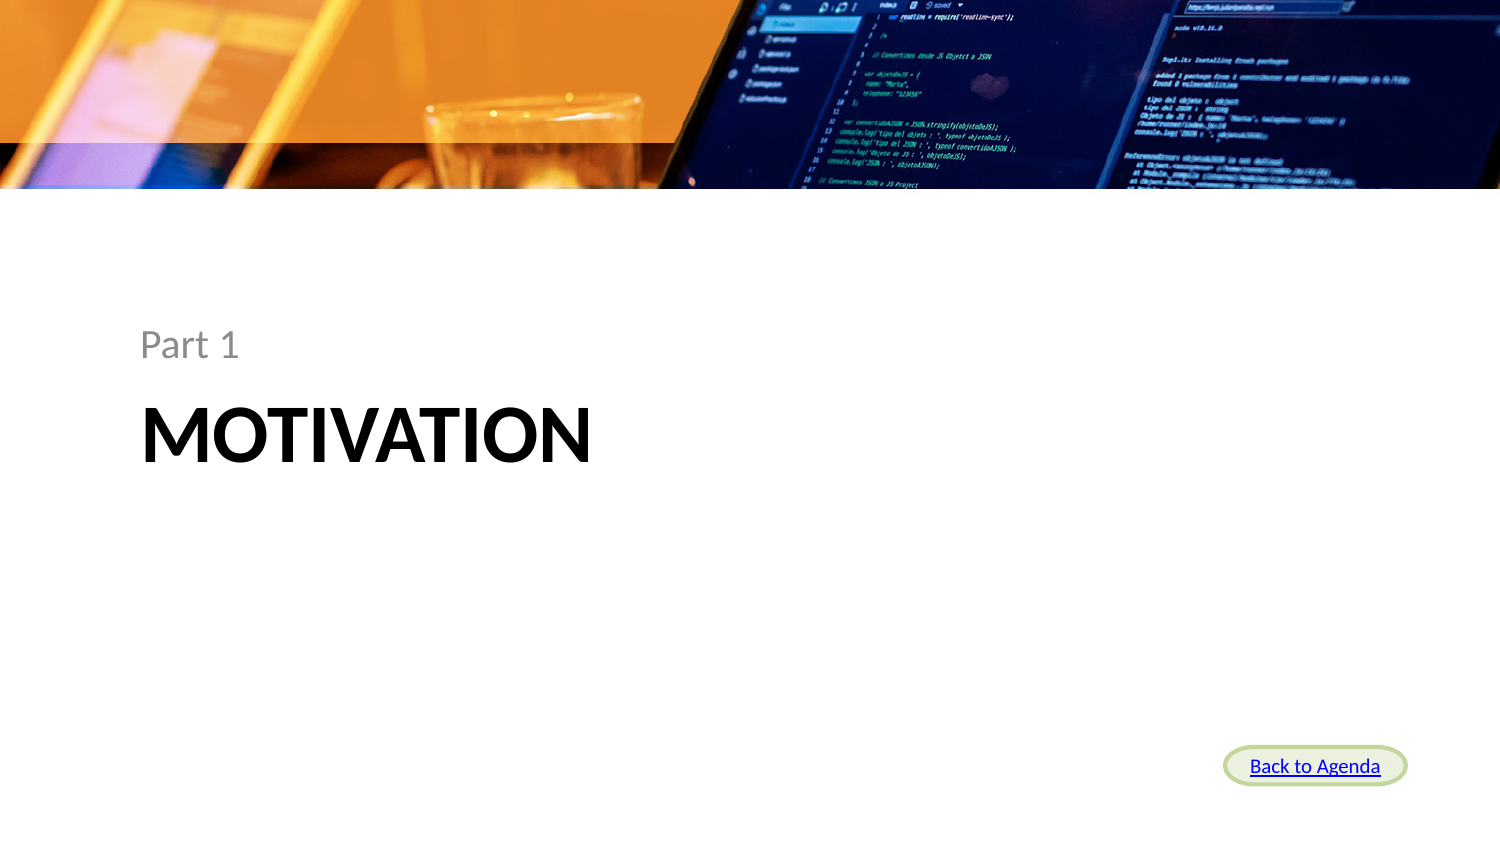

Part 1
# Motivation
Back to Agenda